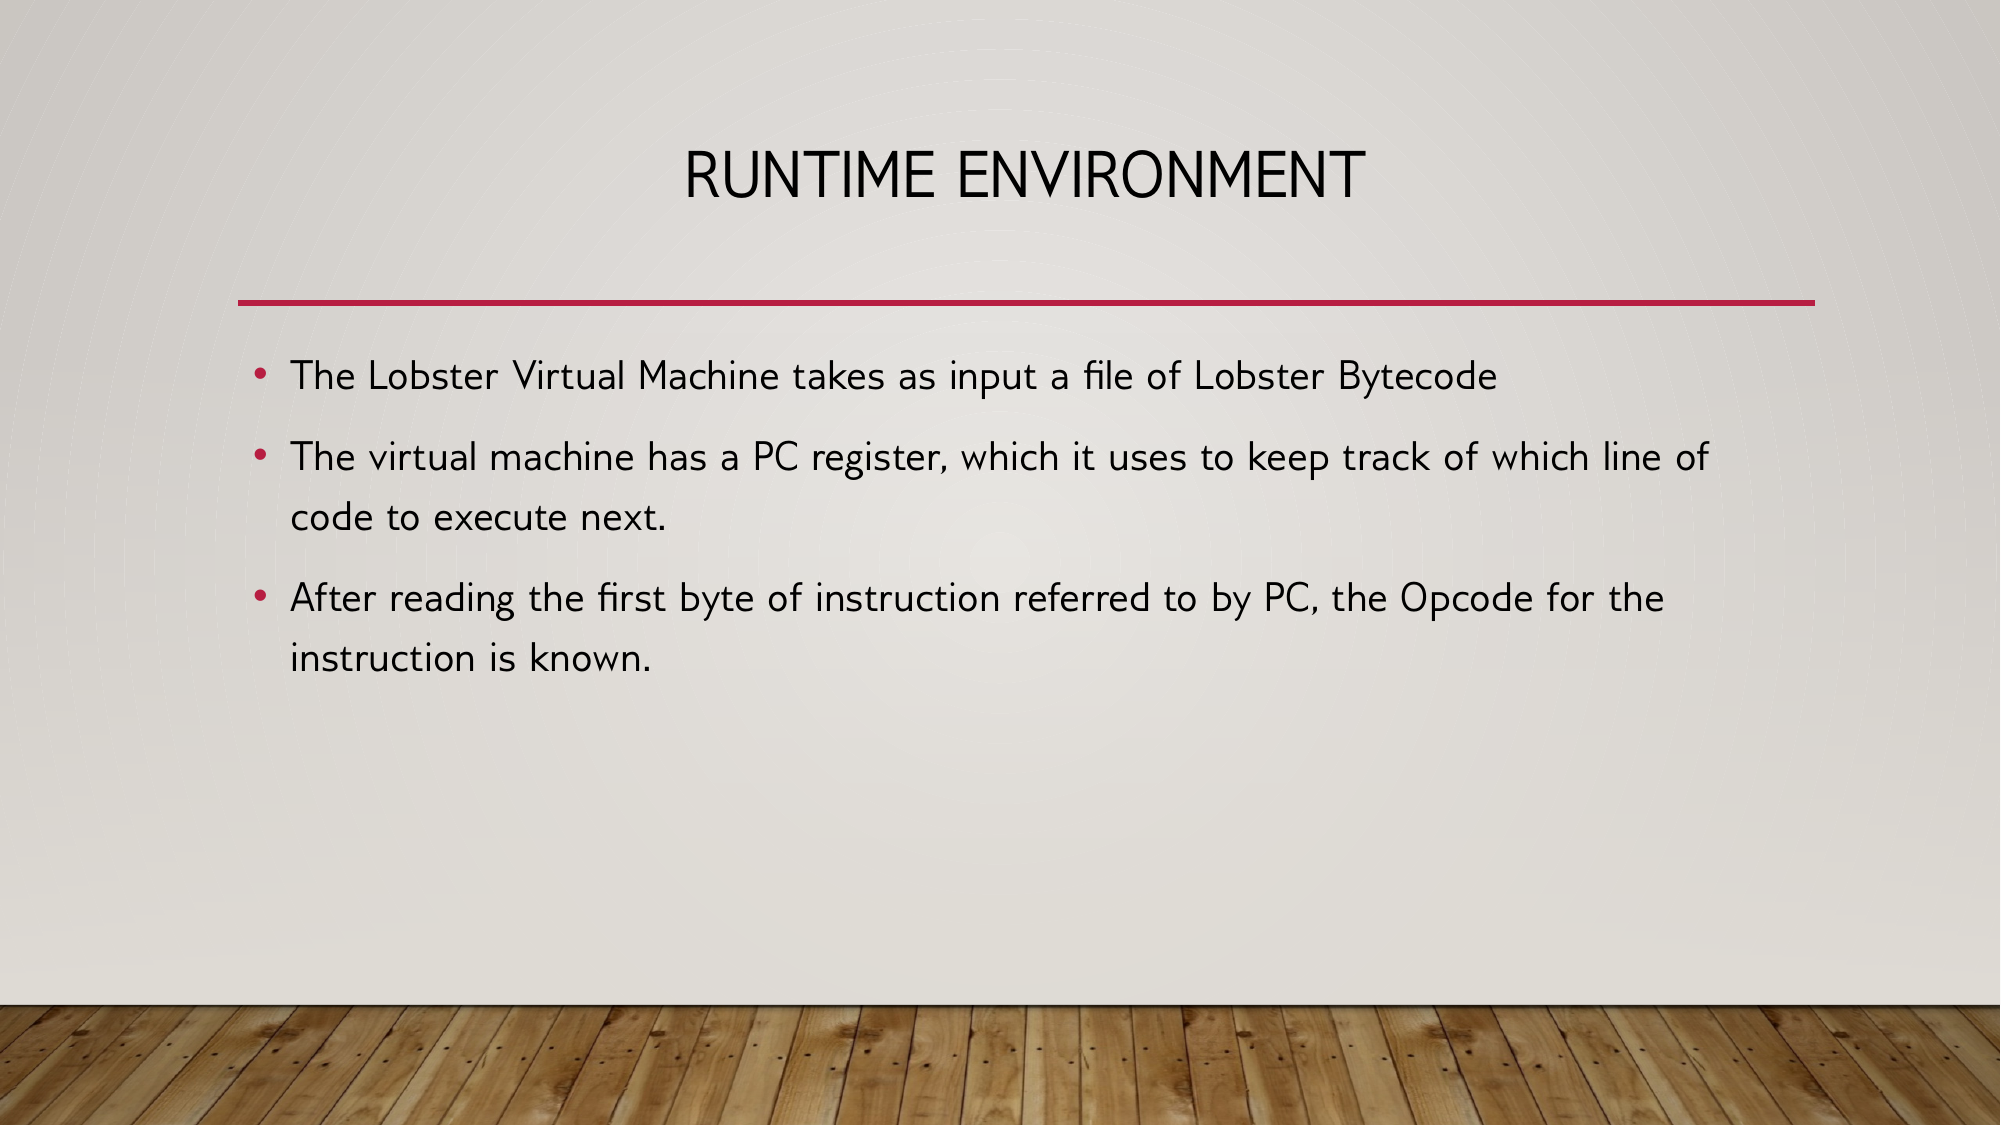

# Runtime Environment
The Lobster Virtual Machine takes as input a file of Lobster Bytecode
The virtual machine has a PC register, which it uses to keep track of which line of code to execute next.
After reading the first byte of instruction referred to by PC, the Opcode for the instruction is known.